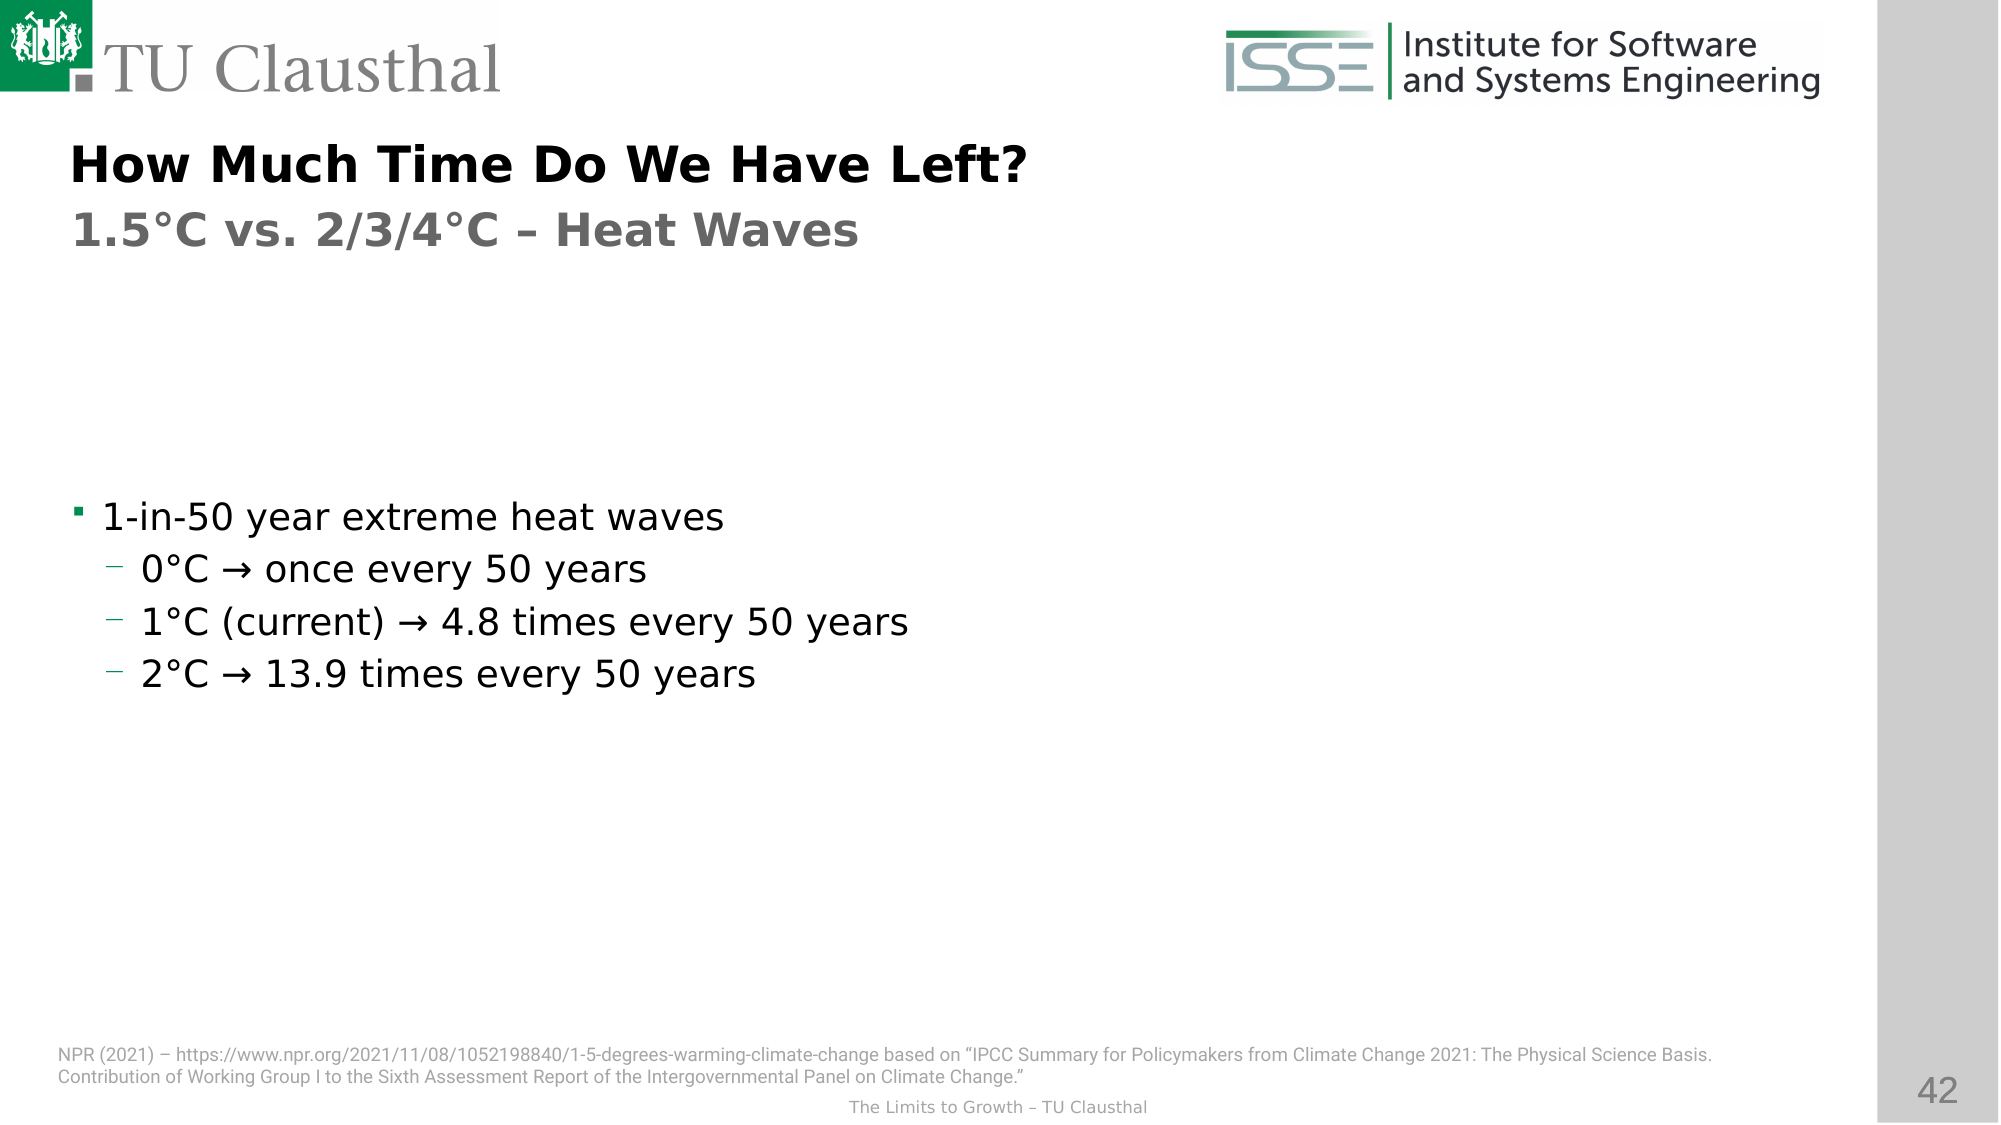

How Much Time Do We Have Left?

1.5°C vs. 2/3/4°C – Heat Waves

1-in-50 year extreme heat waves
0°C → once every 50 years
1°C (current) → 4.8 times every 50 years
2°C → 13.9 times every 50 years
3°C → 27.4 times every 50 years
4°C → 39.2 times every 50 years
NPR (2021) – https://www.npr.org/2021/11/08/1052198840/1-5-degrees-warming-climate-change based on “IPCC Summary for Policymakers from Climate Change 2021: The Physical Science Basis. Contribution of Working Group I to the Sixth Assessment Report of the Intergovernmental Panel on Climate Change.”